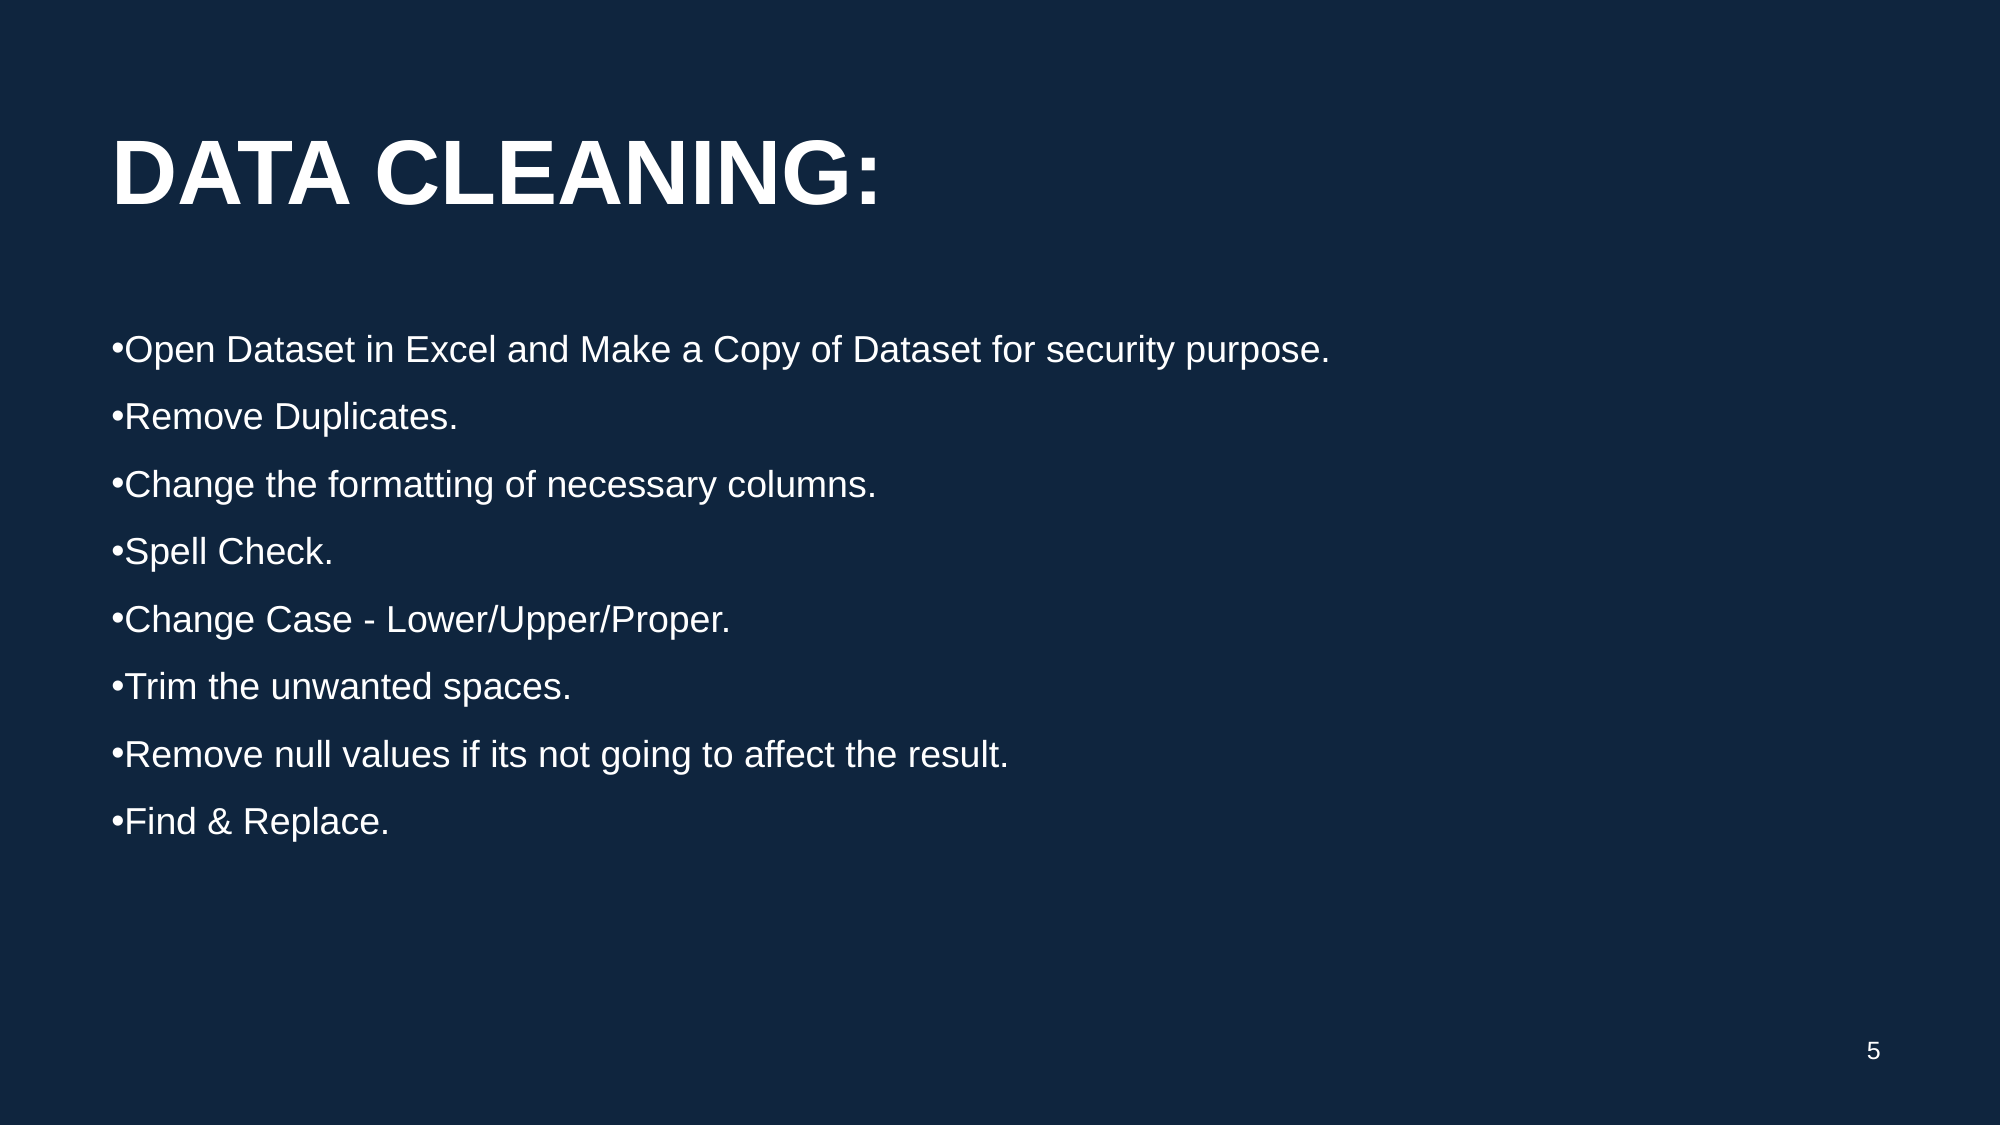

# DATA CLEANING:
Open Dataset in Excel and Make a Copy of Dataset for security purpose.
Remove Duplicates.
Change the formatting of necessary columns.
Spell Check.
Change Case - Lower/Upper/Proper.
Trim the unwanted spaces.
Remove null values if its not going to affect the result.
Find & Replace.

5